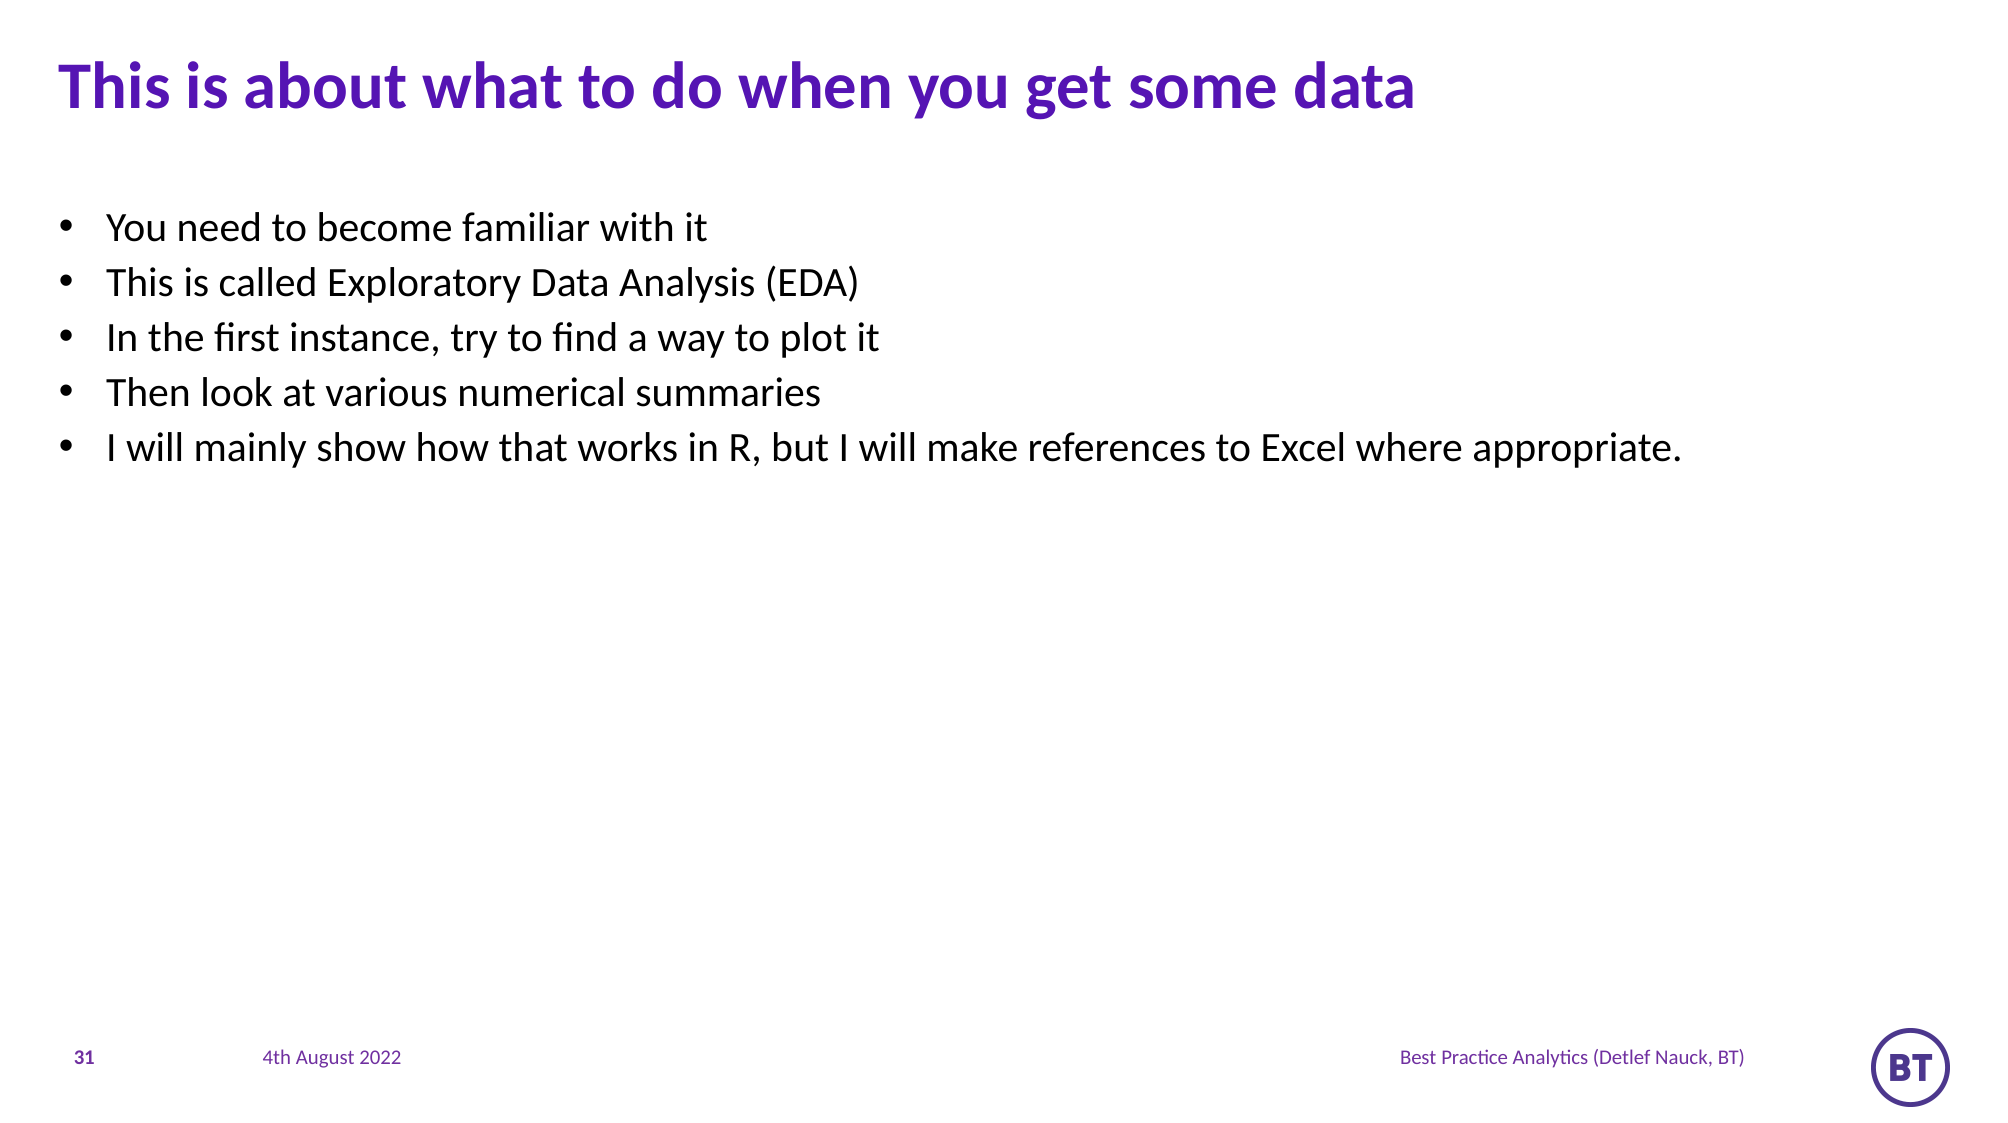

# This is about what to do when you get some data
You need to become familiar with it
This is called Exploratory Data Analysis (EDA)
In the first instance, try to find a way to plot it
Then look at various numerical summaries
I will mainly show how that works in R, but I will make references to Excel where appropriate.
31
Best Practice Analytics (Detlef Nauck, BT)
4th August 2022